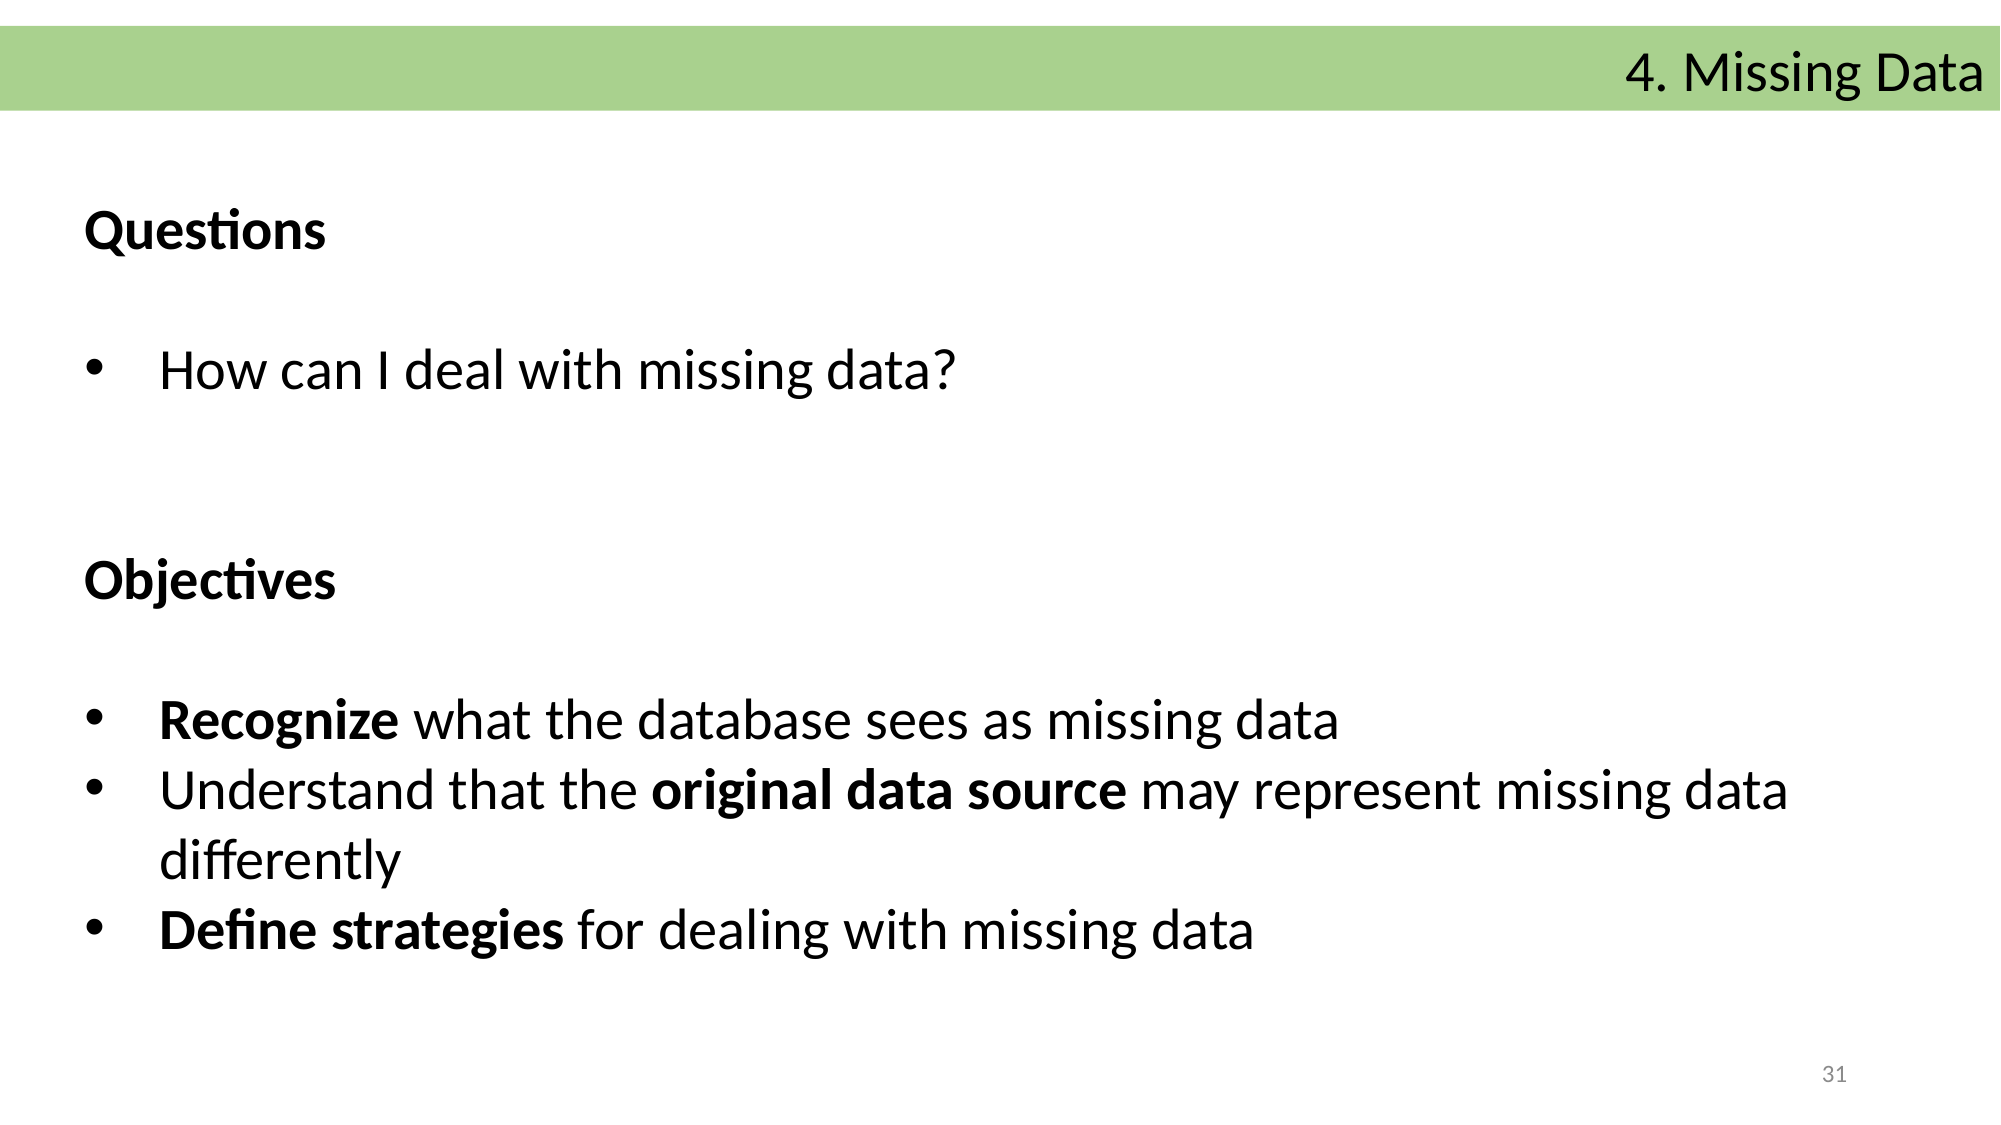

4. Missing Data
Questions

How can I deal with missing data?

Objectives

Recognize what the database sees as missing data
Understand that the original data source may represent missing data differently
Define strategies for dealing with missing data
31